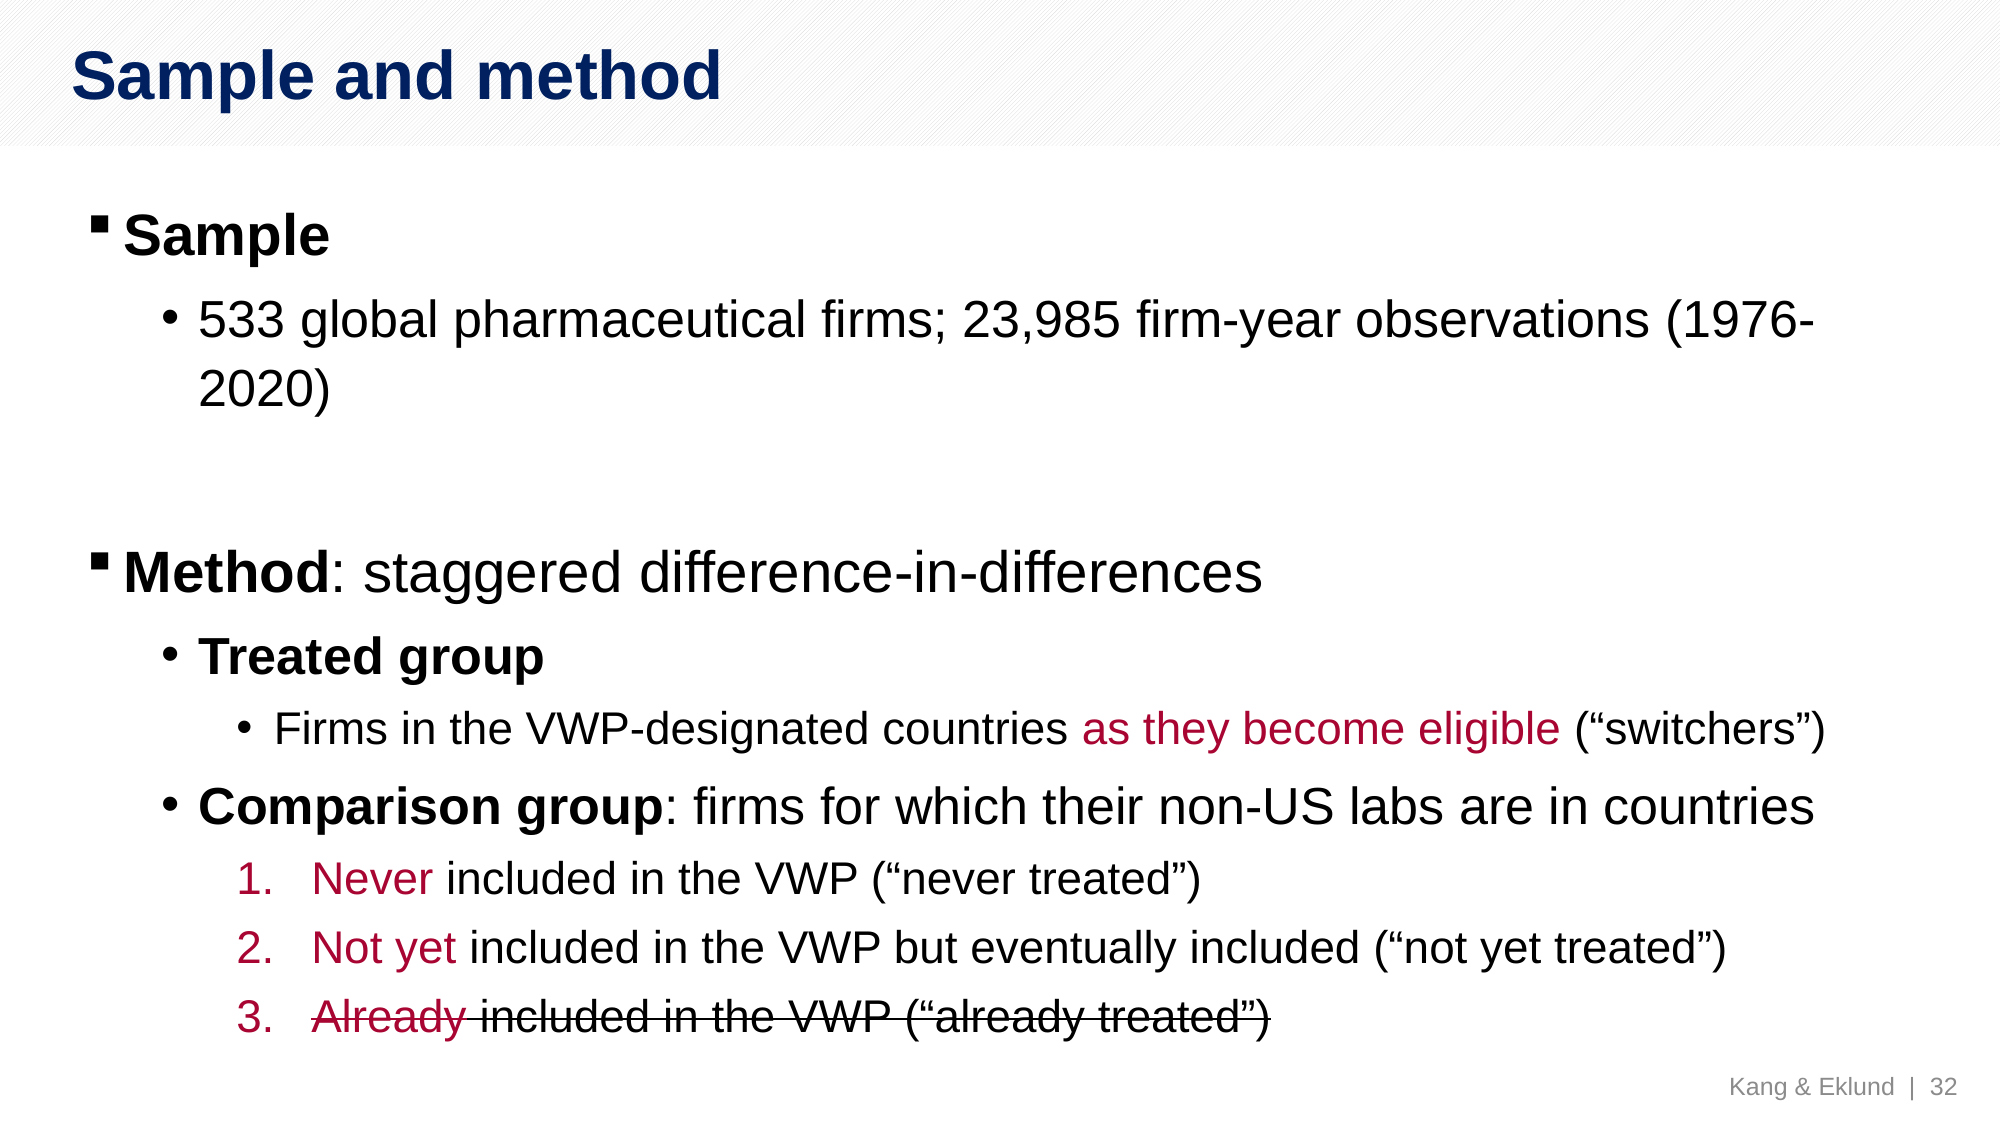

# Sample and method
Sample
533 global pharmaceutical firms; 23,985 firm-year observations (1976-2020)

Method: staggered difference-in-differences
Treated group
Firms in the VWP-designated countries as they become eligible (“switchers”)
Comparison group: firms for which their non-US labs are in countries
Never included in the VWP (“never treated”)
Not yet included in the VWP but eventually included (“not yet treated”)
Already included in the VWP (“already treated”)
Kang & Eklund  |  32